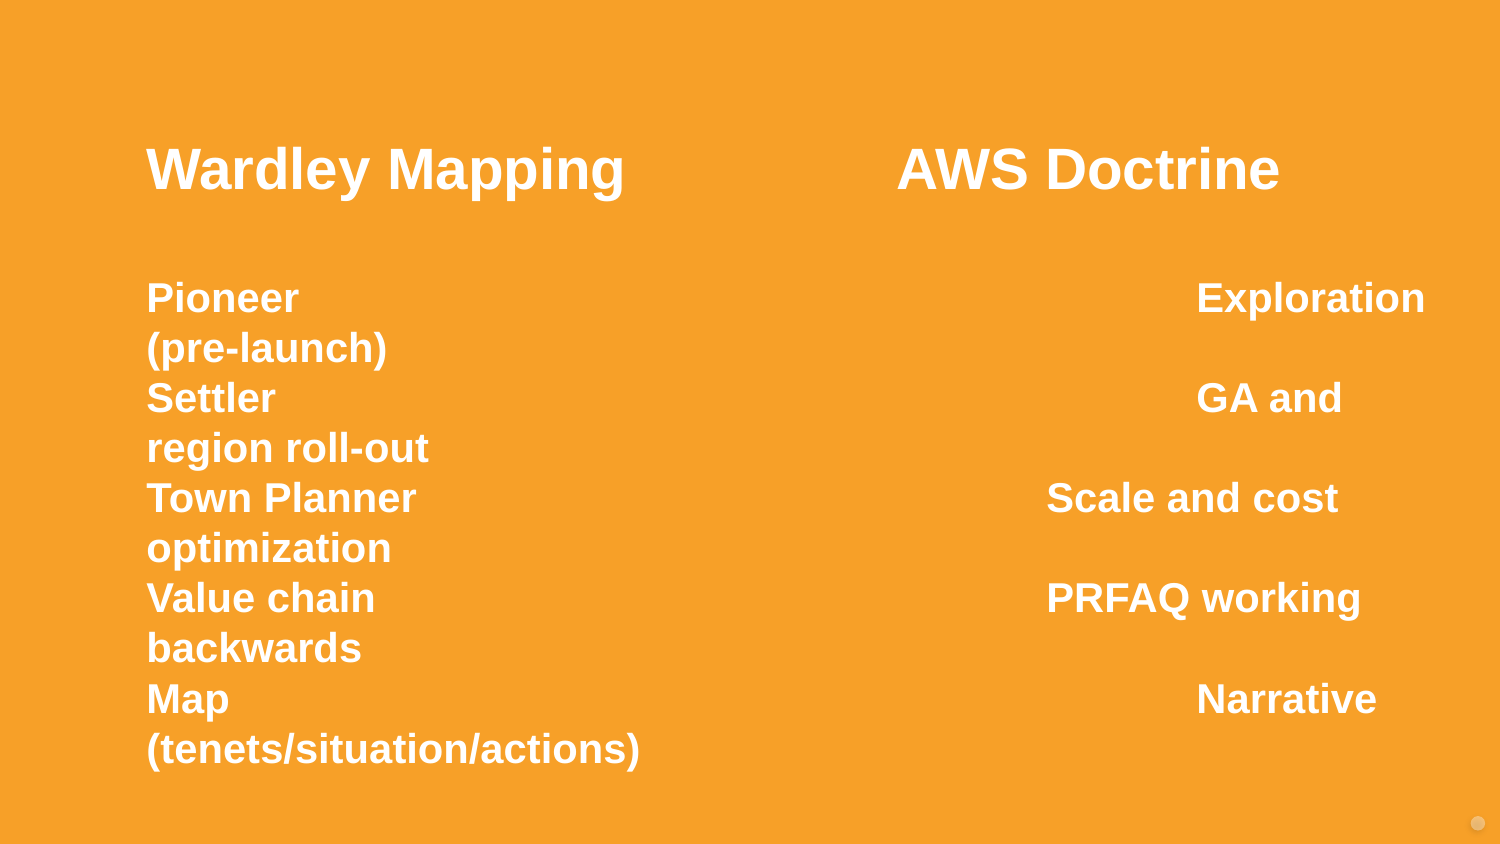

Wardley Mapping		AWS Doctrine

Pioneer						Exploration (pre-launch)
Settler							GA and region roll-out
Town Planner					Scale and cost optimization
Value chain					PRFAQ working backwards
Map							Narrative (tenets/situation/actions)